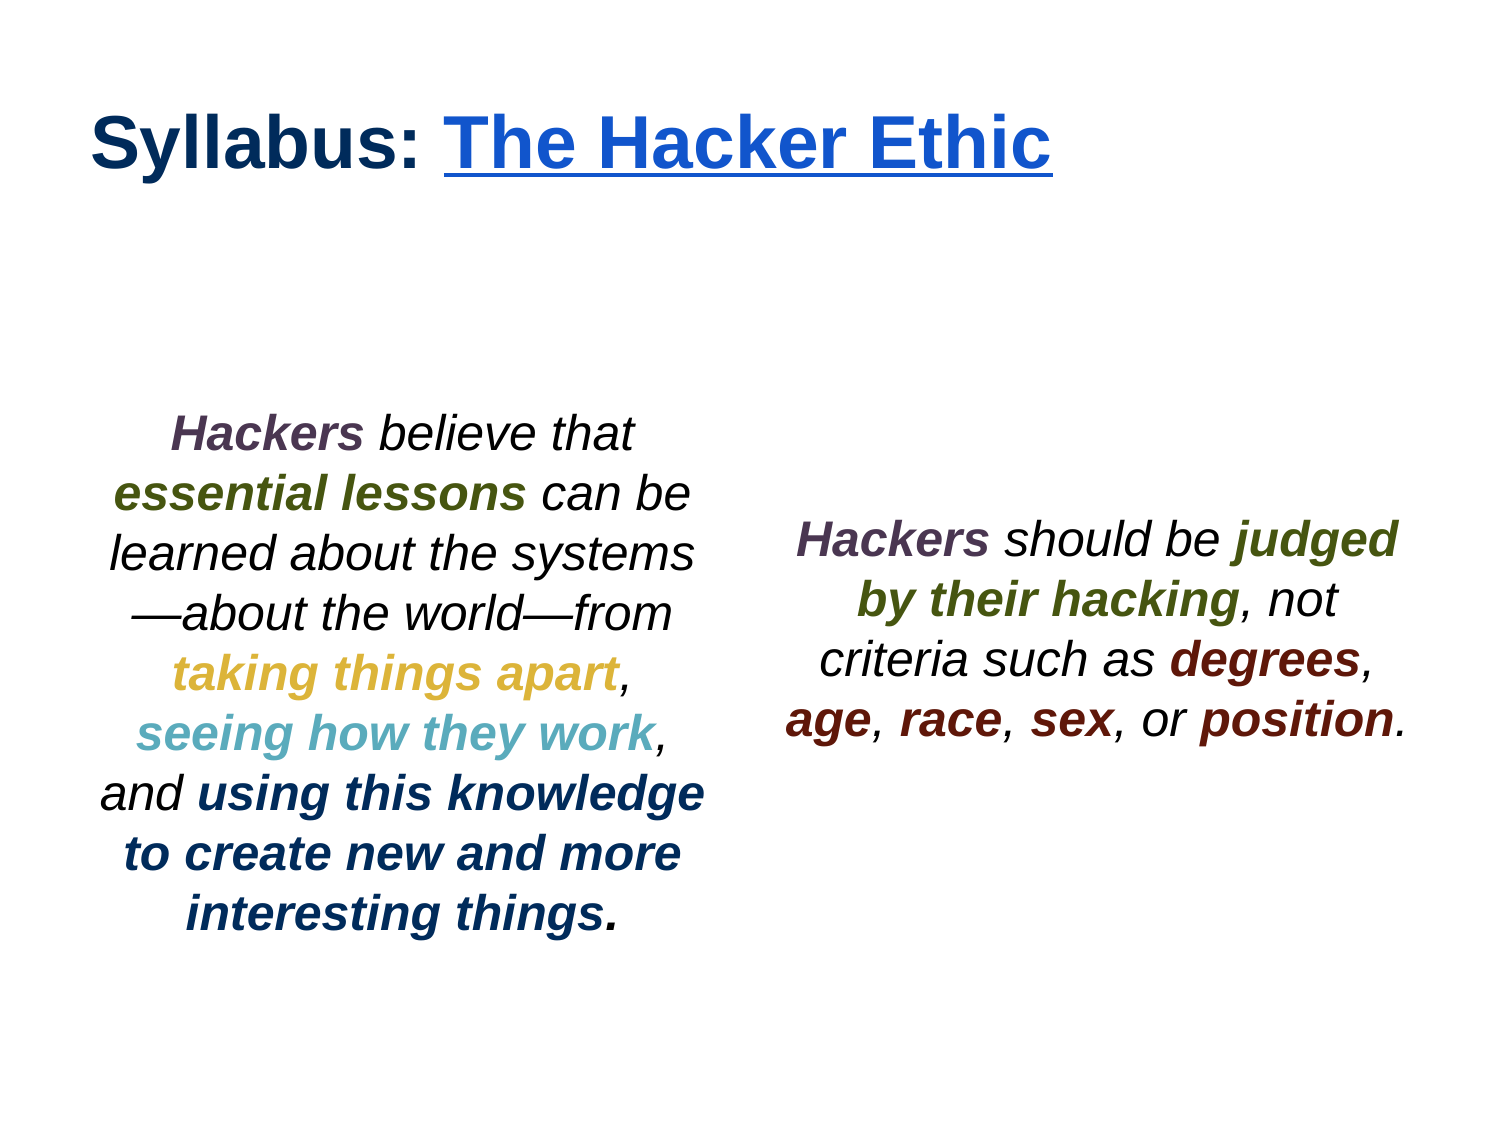

# Syllabus: The Hacker Ethic
Hackers believe that essential lessons can be learned about the systems—about the world—from taking things apart, seeing how they work, and using this knowledge to create new and more interesting things.
Hackers should be judged by their hacking, not criteria such as degrees, age, race, sex, or position.